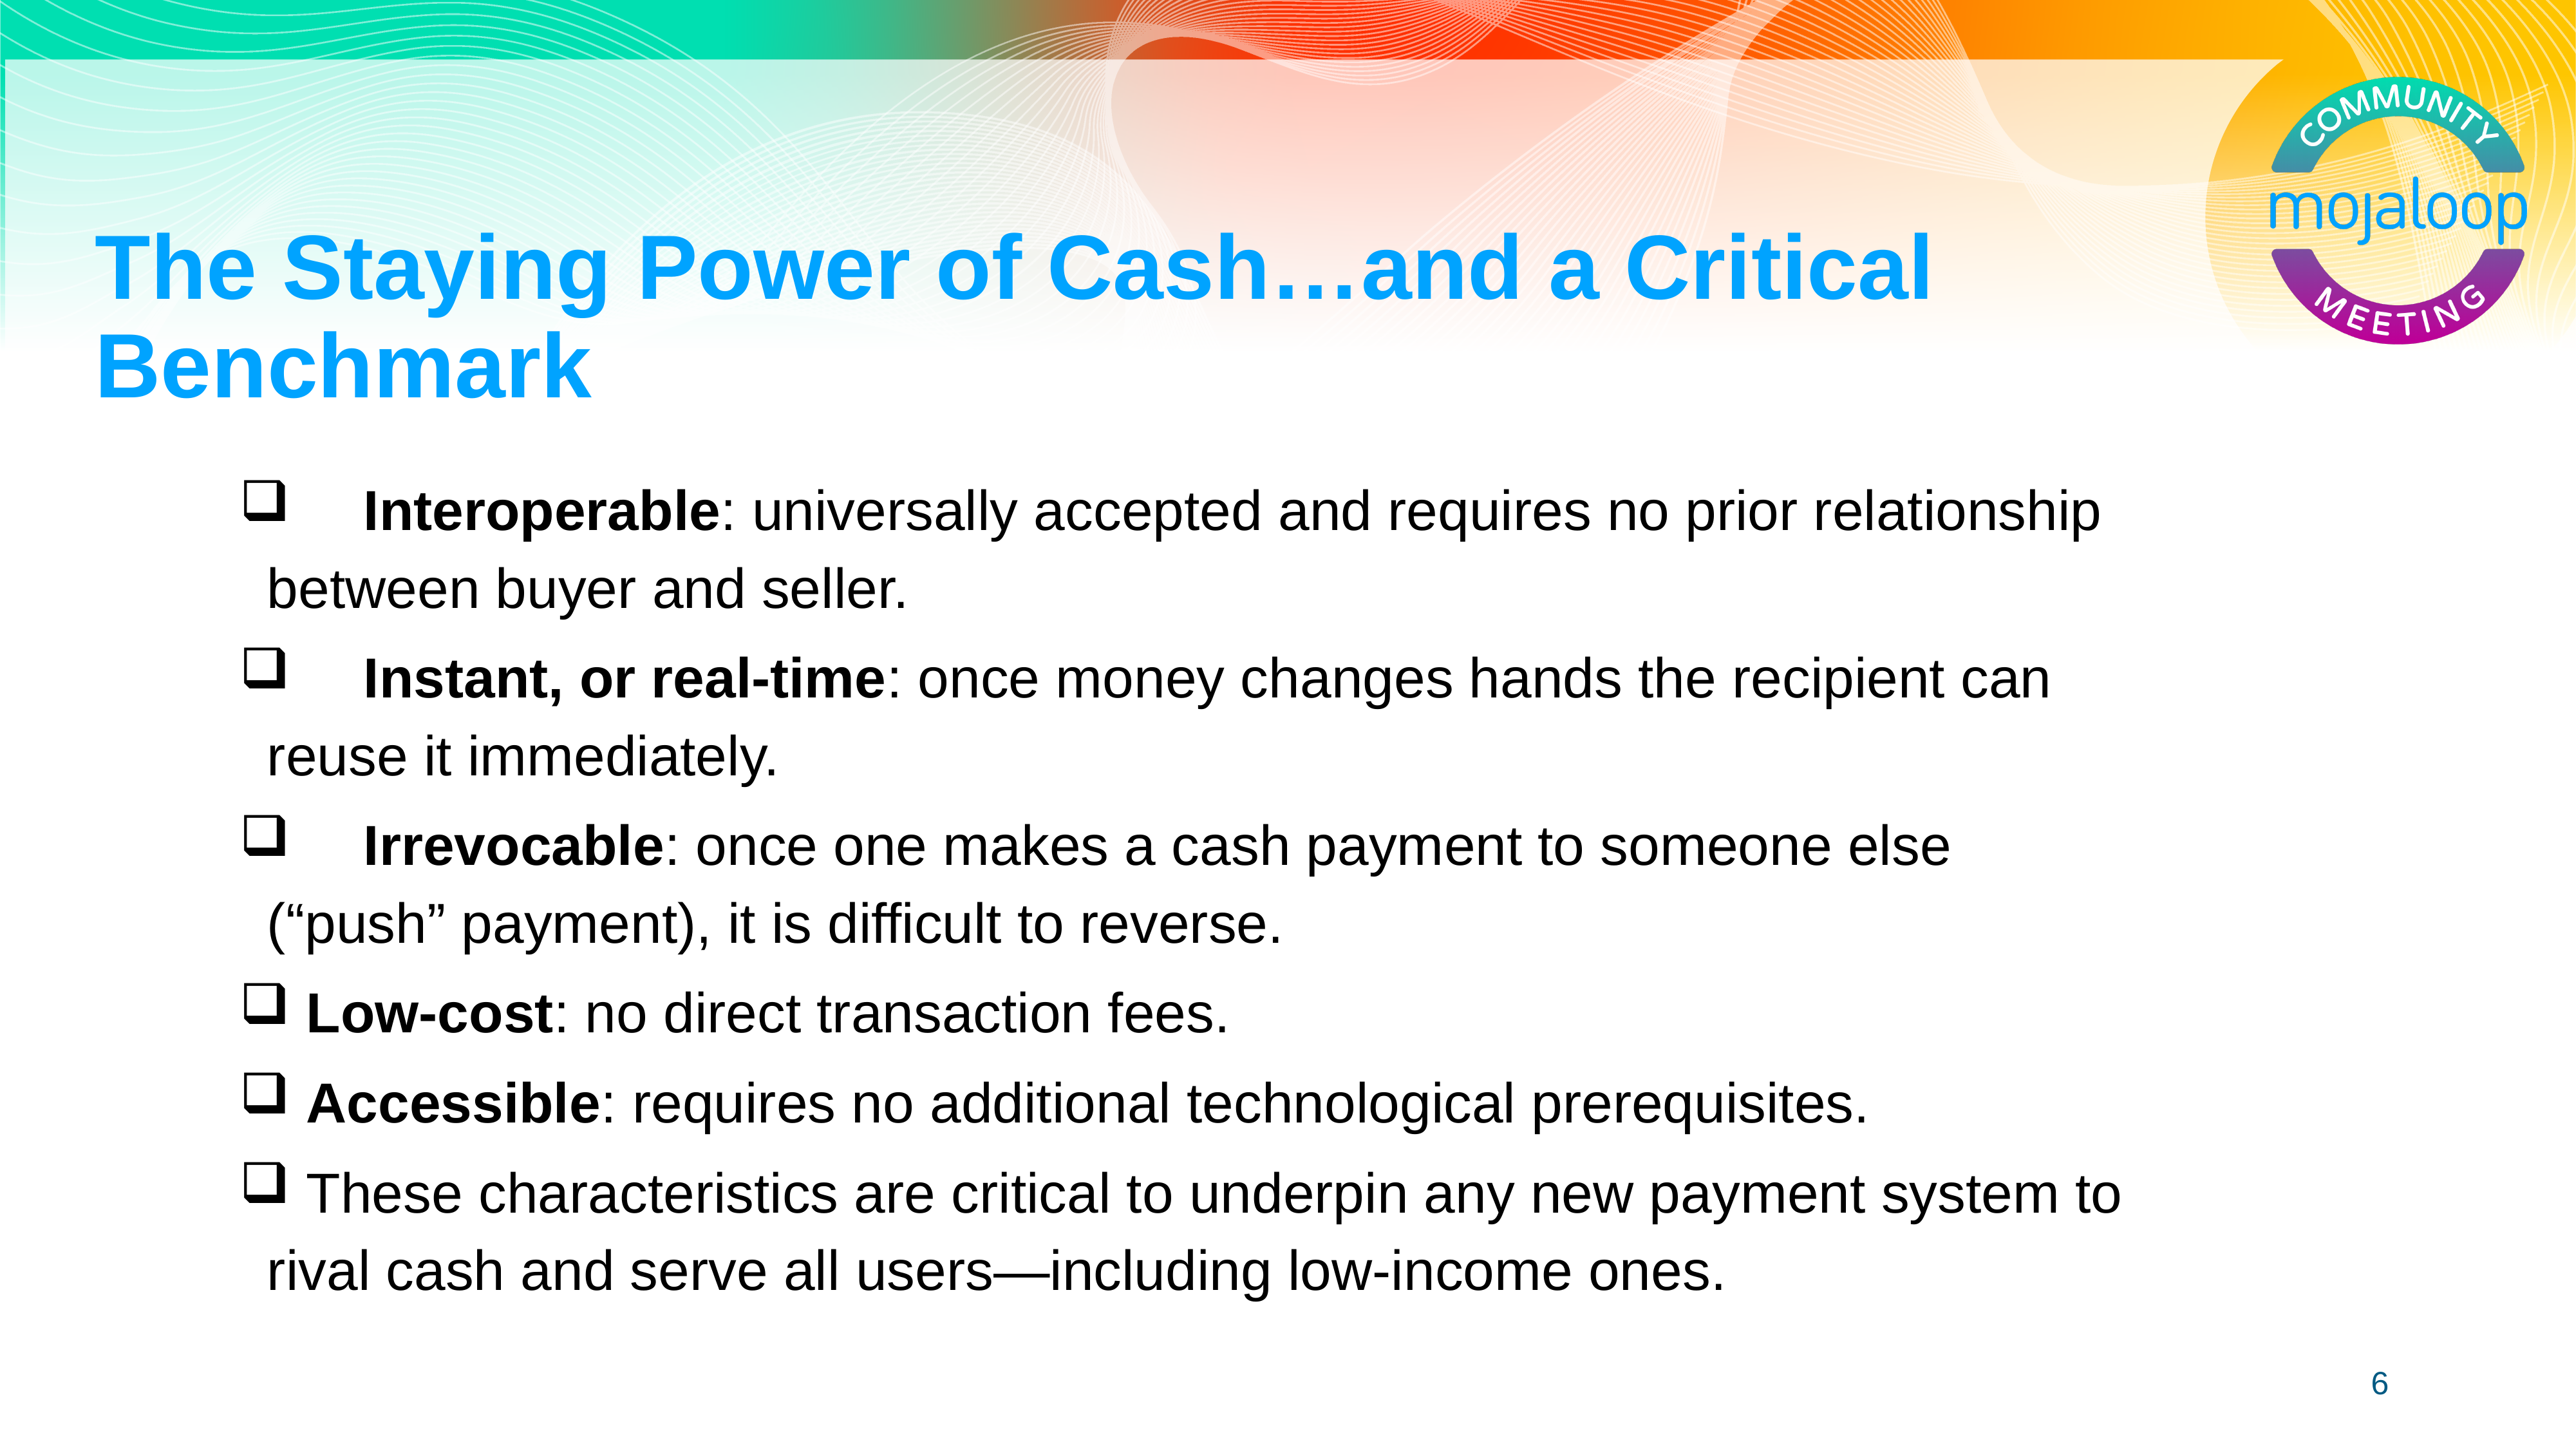

# The Staying Power of Cash…and a Critical Benchmark
 	Interoperable: universally accepted and requires no prior relationship between buyer and seller.
 	Instant, or real-time: once money changes hands the recipient can reuse it immediately.
 	Irrevocable: once one makes a cash payment to someone else (“push” payment), it is difficult to reverse.
 Low-cost: no direct transaction fees.
 Accessible: requires no additional technological prerequisites.
 These characteristics are critical to underpin any new payment system to rival cash and serve all users—including low-income ones.

6